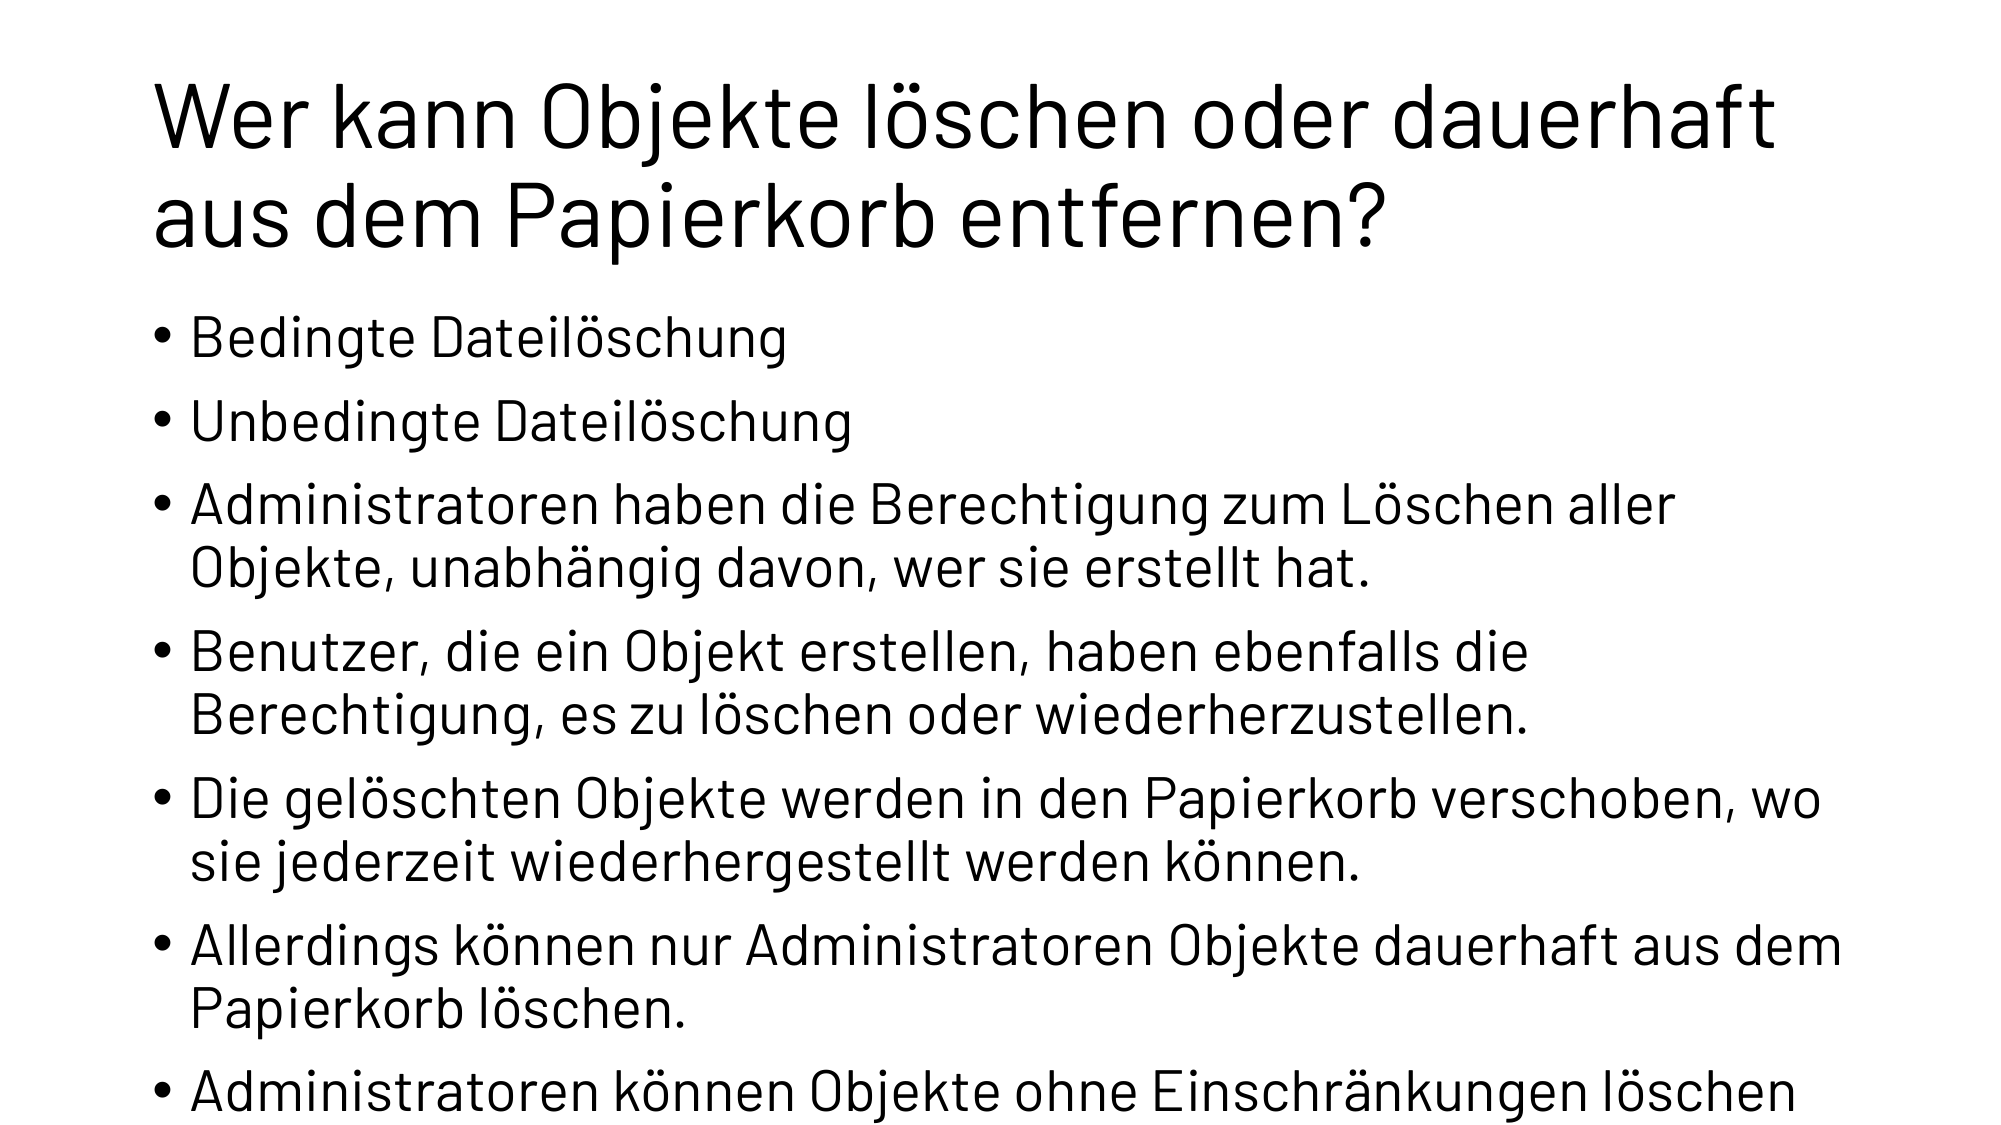

# Wer kann Objekte löschen oder dauerhaft aus dem Papierkorb entfernen?
Bedingte Dateilöschung
Unbedingte Dateilöschung
Administratoren haben die Berechtigung zum Löschen aller Objekte, unabhängig davon, wer sie erstellt hat.
Benutzer, die ein Objekt erstellen, haben ebenfalls die Berechtigung, es zu löschen oder wiederherzustellen.
Die gelöschten Objekte werden in den Papierkorb verschoben, wo sie jederzeit wiederhergestellt werden können.
Allerdings können nur Administratoren Objekte dauerhaft aus dem Papierkorb löschen.
Administratoren können Objekte ohne Einschränkungen löschen und Regeln für untergeordnete Objekte oder ausgecheckte Elemente außer Kraft setzen.
Die folgenden Berechtigungen ermöglichen diesen das dauerhafte Löschen von Objekten: